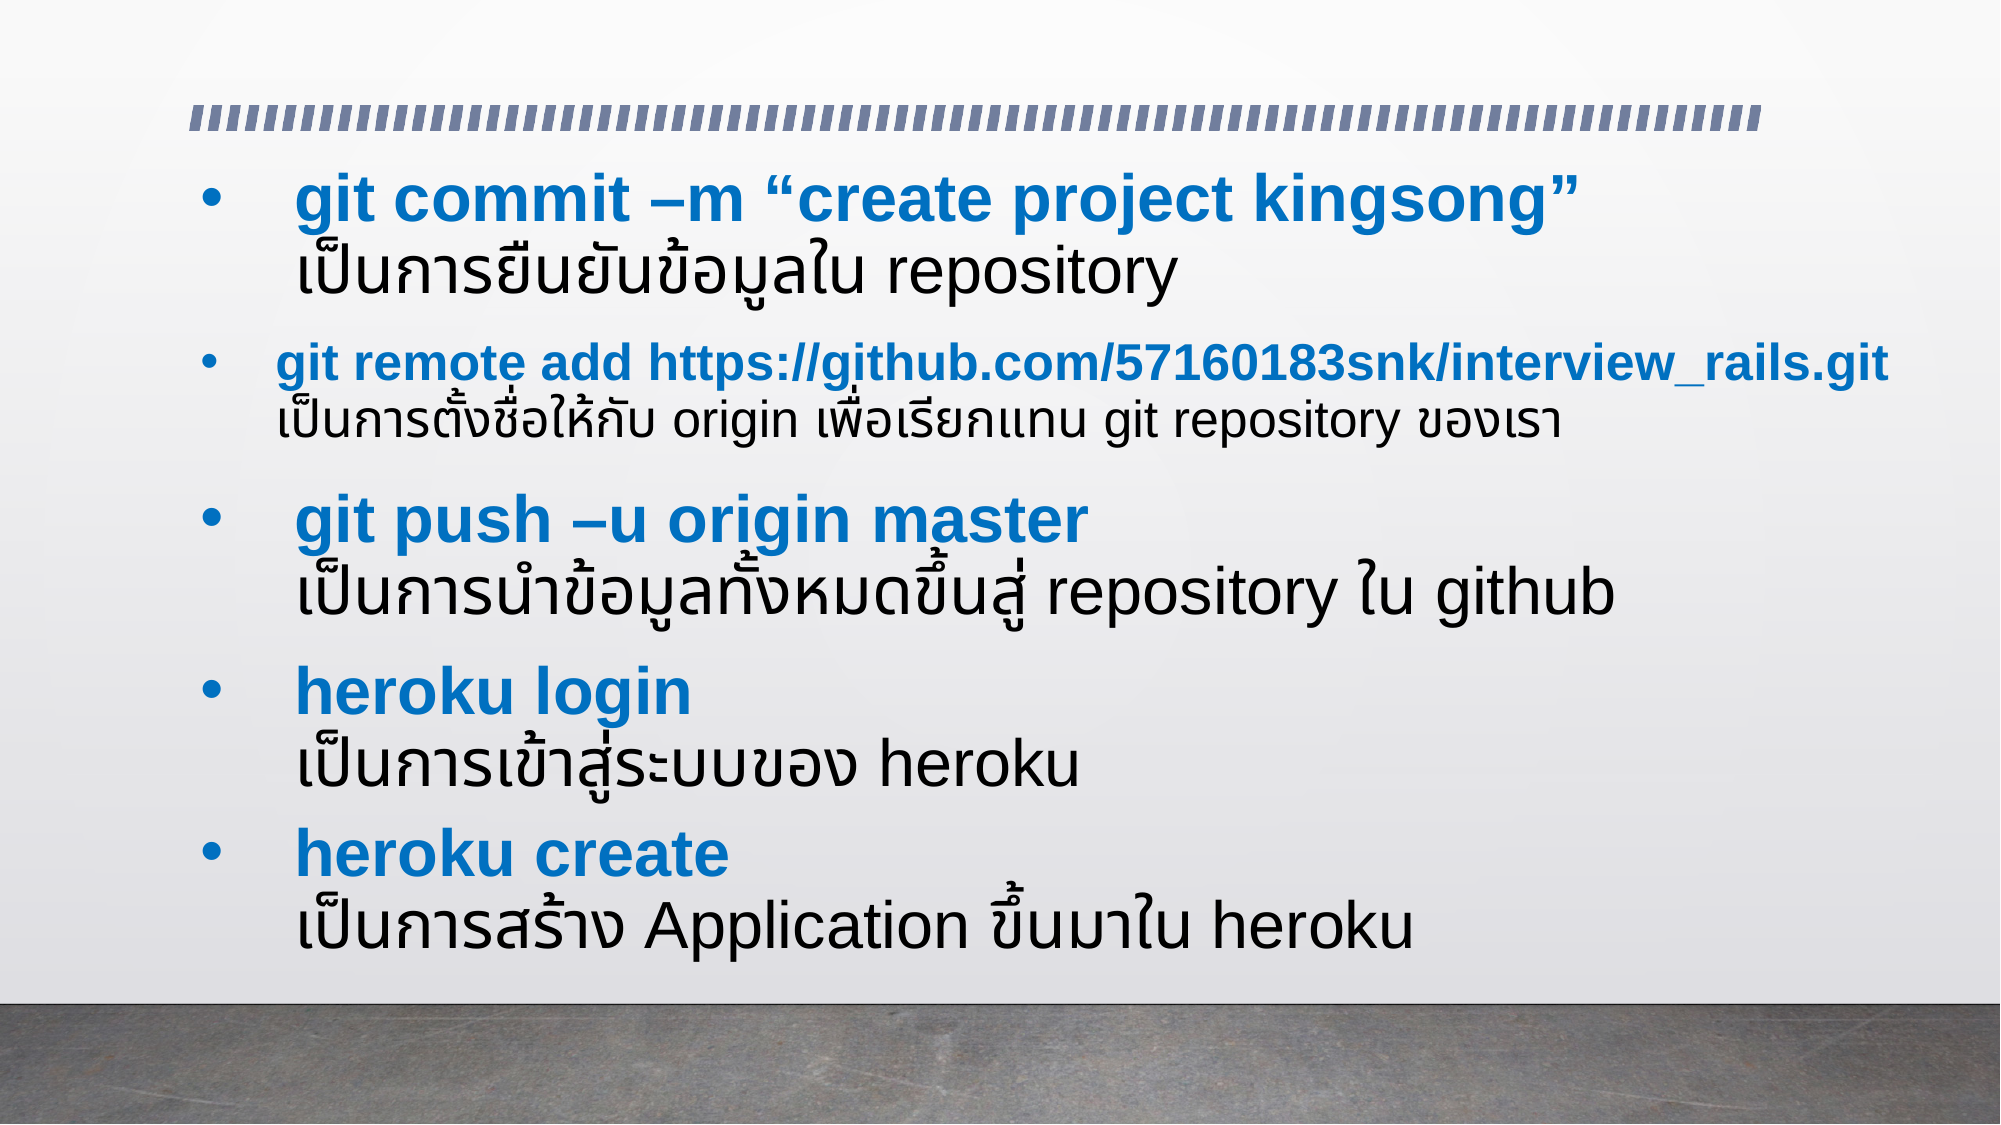

# git commit –m “create project kingsong” เป็นการยืนยันข้อมูลใน repository
git remote add https://github.com/57160183snk/interview_rails.git
เป็นการตั้งชื่อให้กับ origin เพื่อเรียกแทน git repository ของเรา
git push –u origin master
เป็นการนำข้อมูลทั้งหมดขึ้นสู่ repository ใน github
heroku login
เป็นการเข้าสู่ระบบของ heroku
heroku create
เป็นการสร้าง Application ขึ้นมาใน heroku